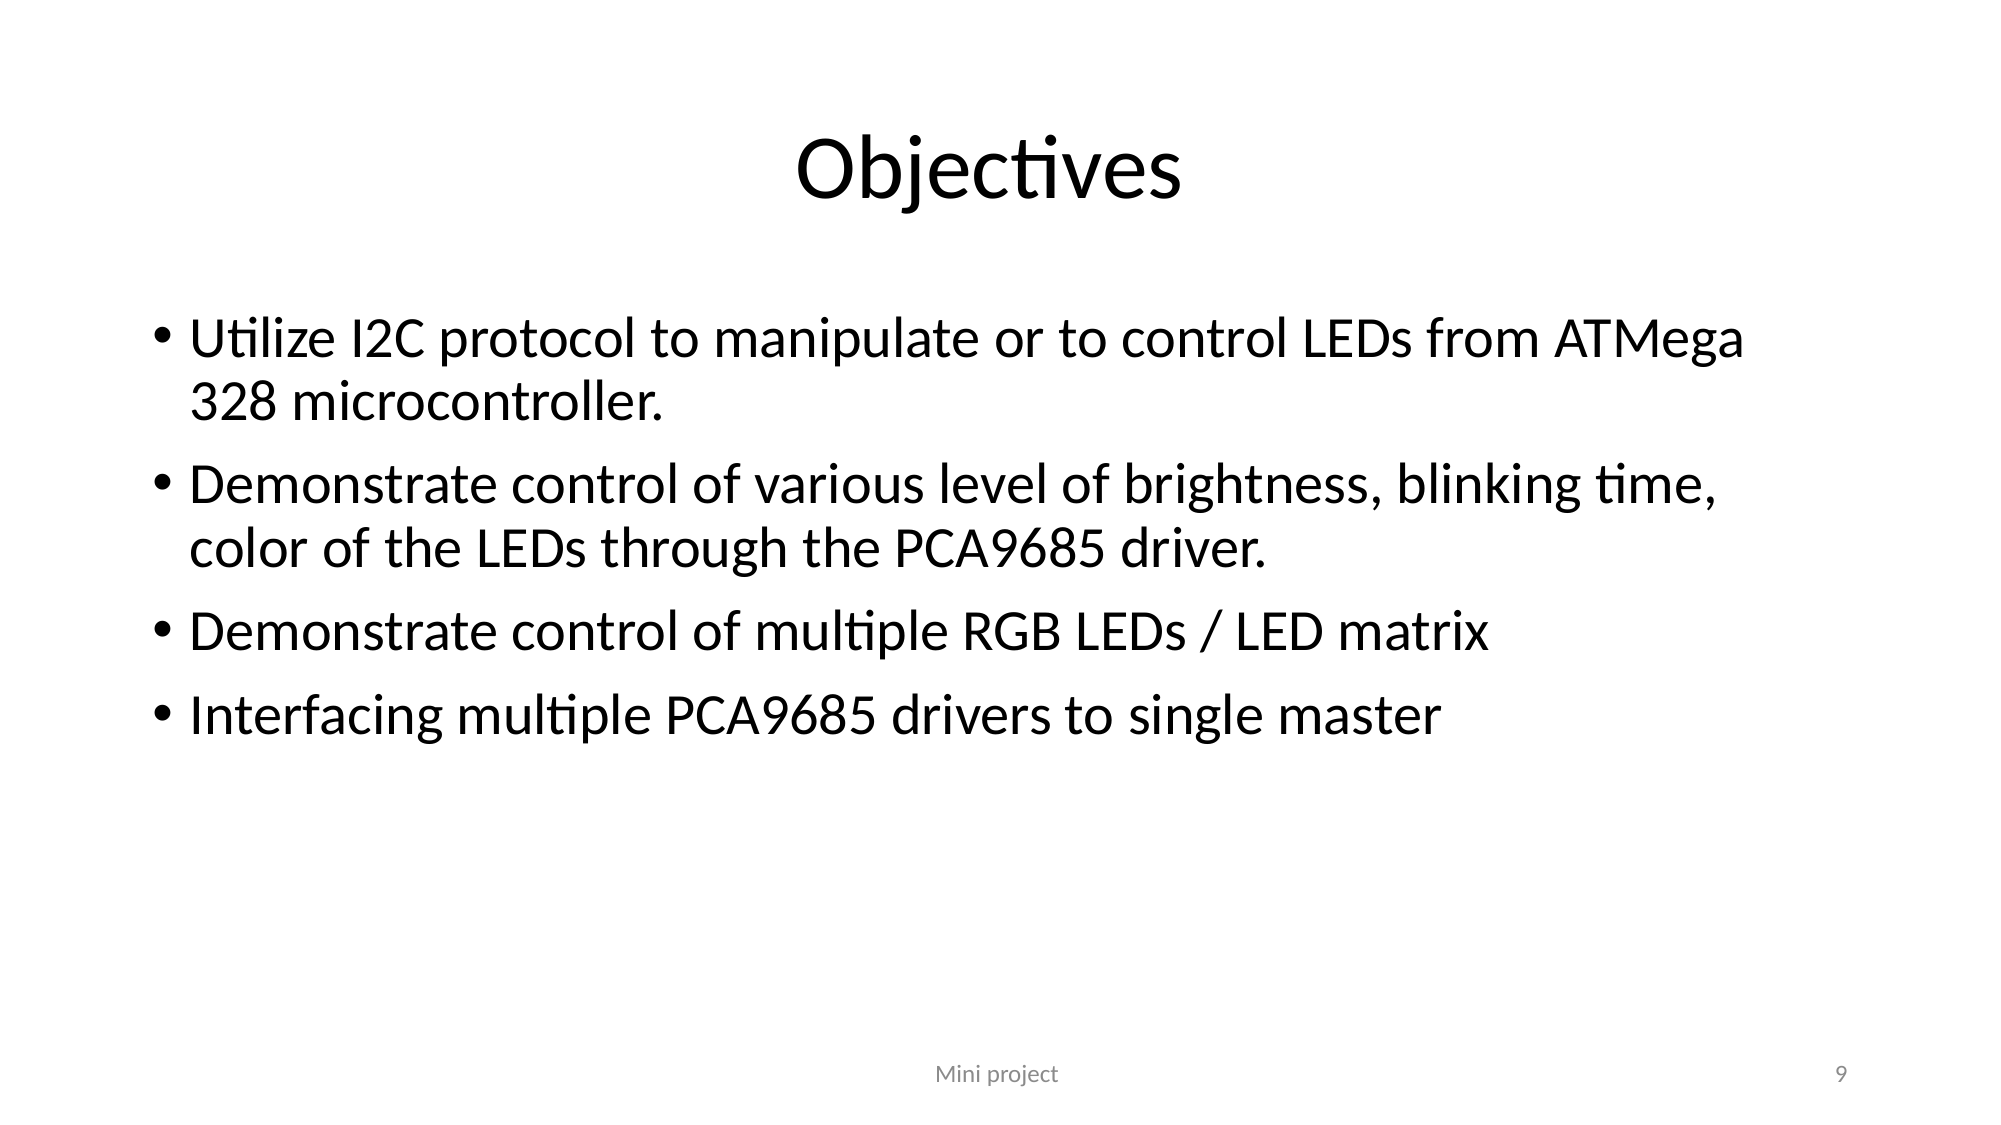

# Objectives
Utilize I2C protocol to manipulate or to control LEDs from ATMega 328 microcontroller.
Demonstrate control of various level of brightness, blinking time, color of the LEDs through the PCA9685 driver.
Demonstrate control of multiple RGB LEDs / LED matrix
Interfacing multiple PCA9685 drivers to single master

Mini project
9